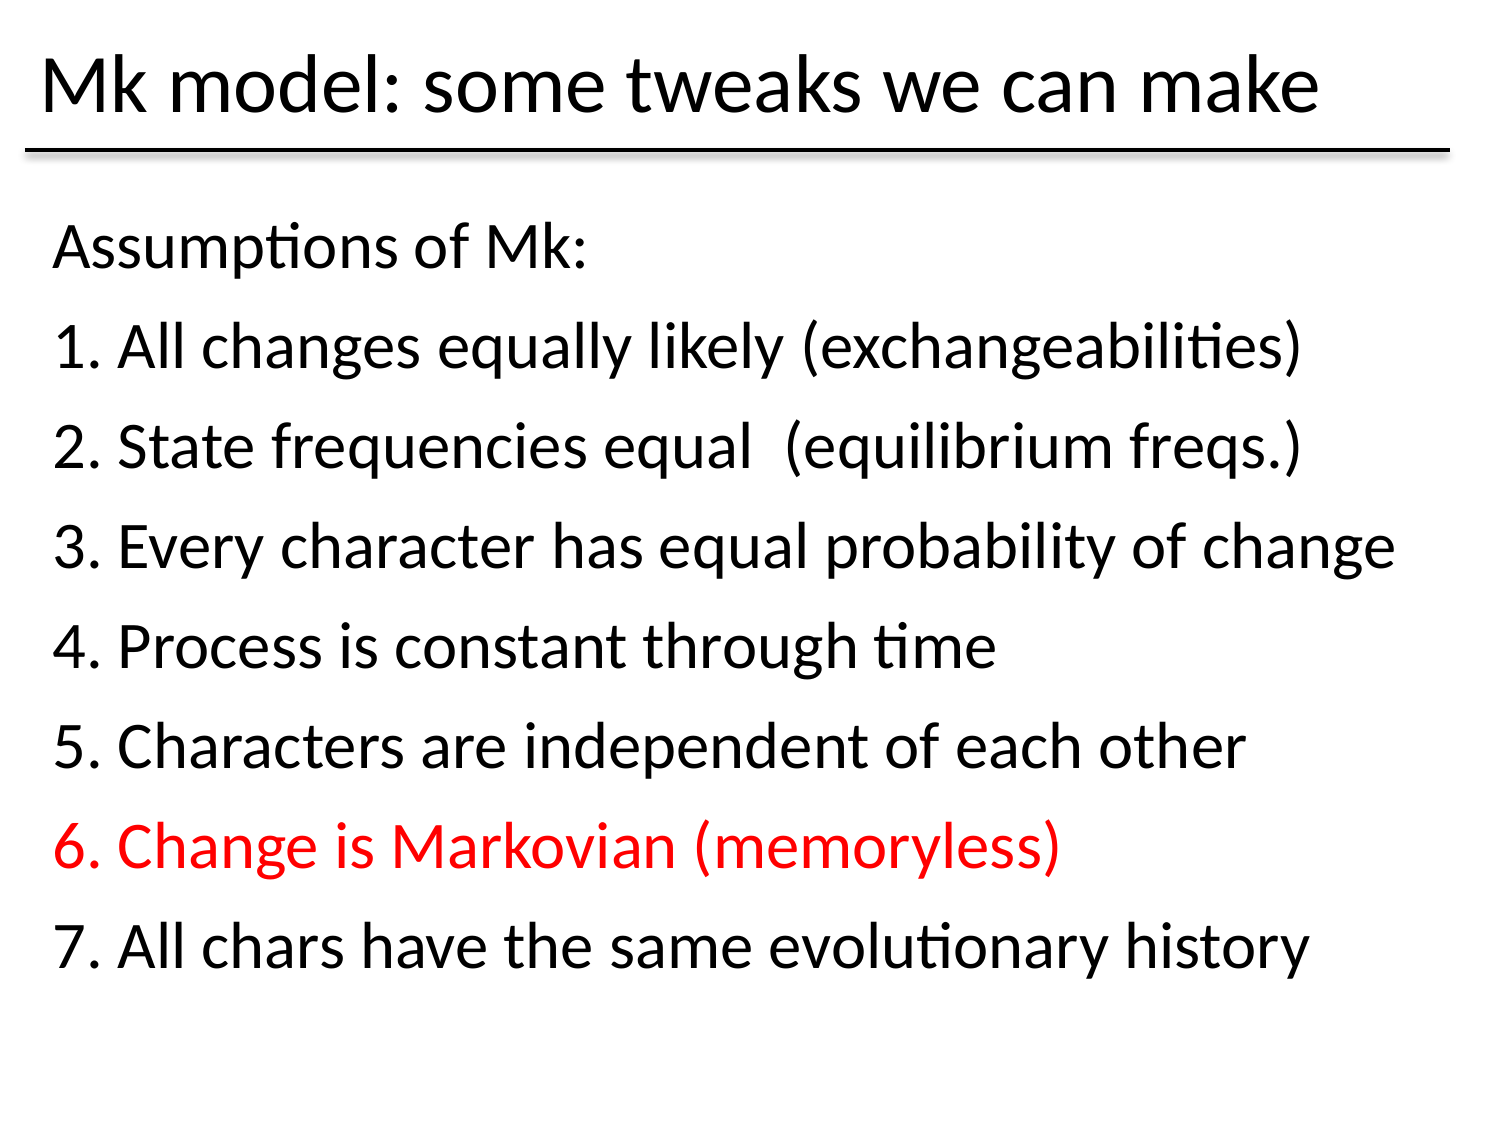

Mk model: some tweaks we can make
Assumptions of Mk:
1. All changes equally likely (exchangeabilities)
2. State frequencies equal  (equilibrium freqs.)
3. Every character has equal probability of change
4. Process is constant through time
5. Characters are independent of each other
6. Change is Markovian (memoryless)
7. All chars have the same evolutionary history